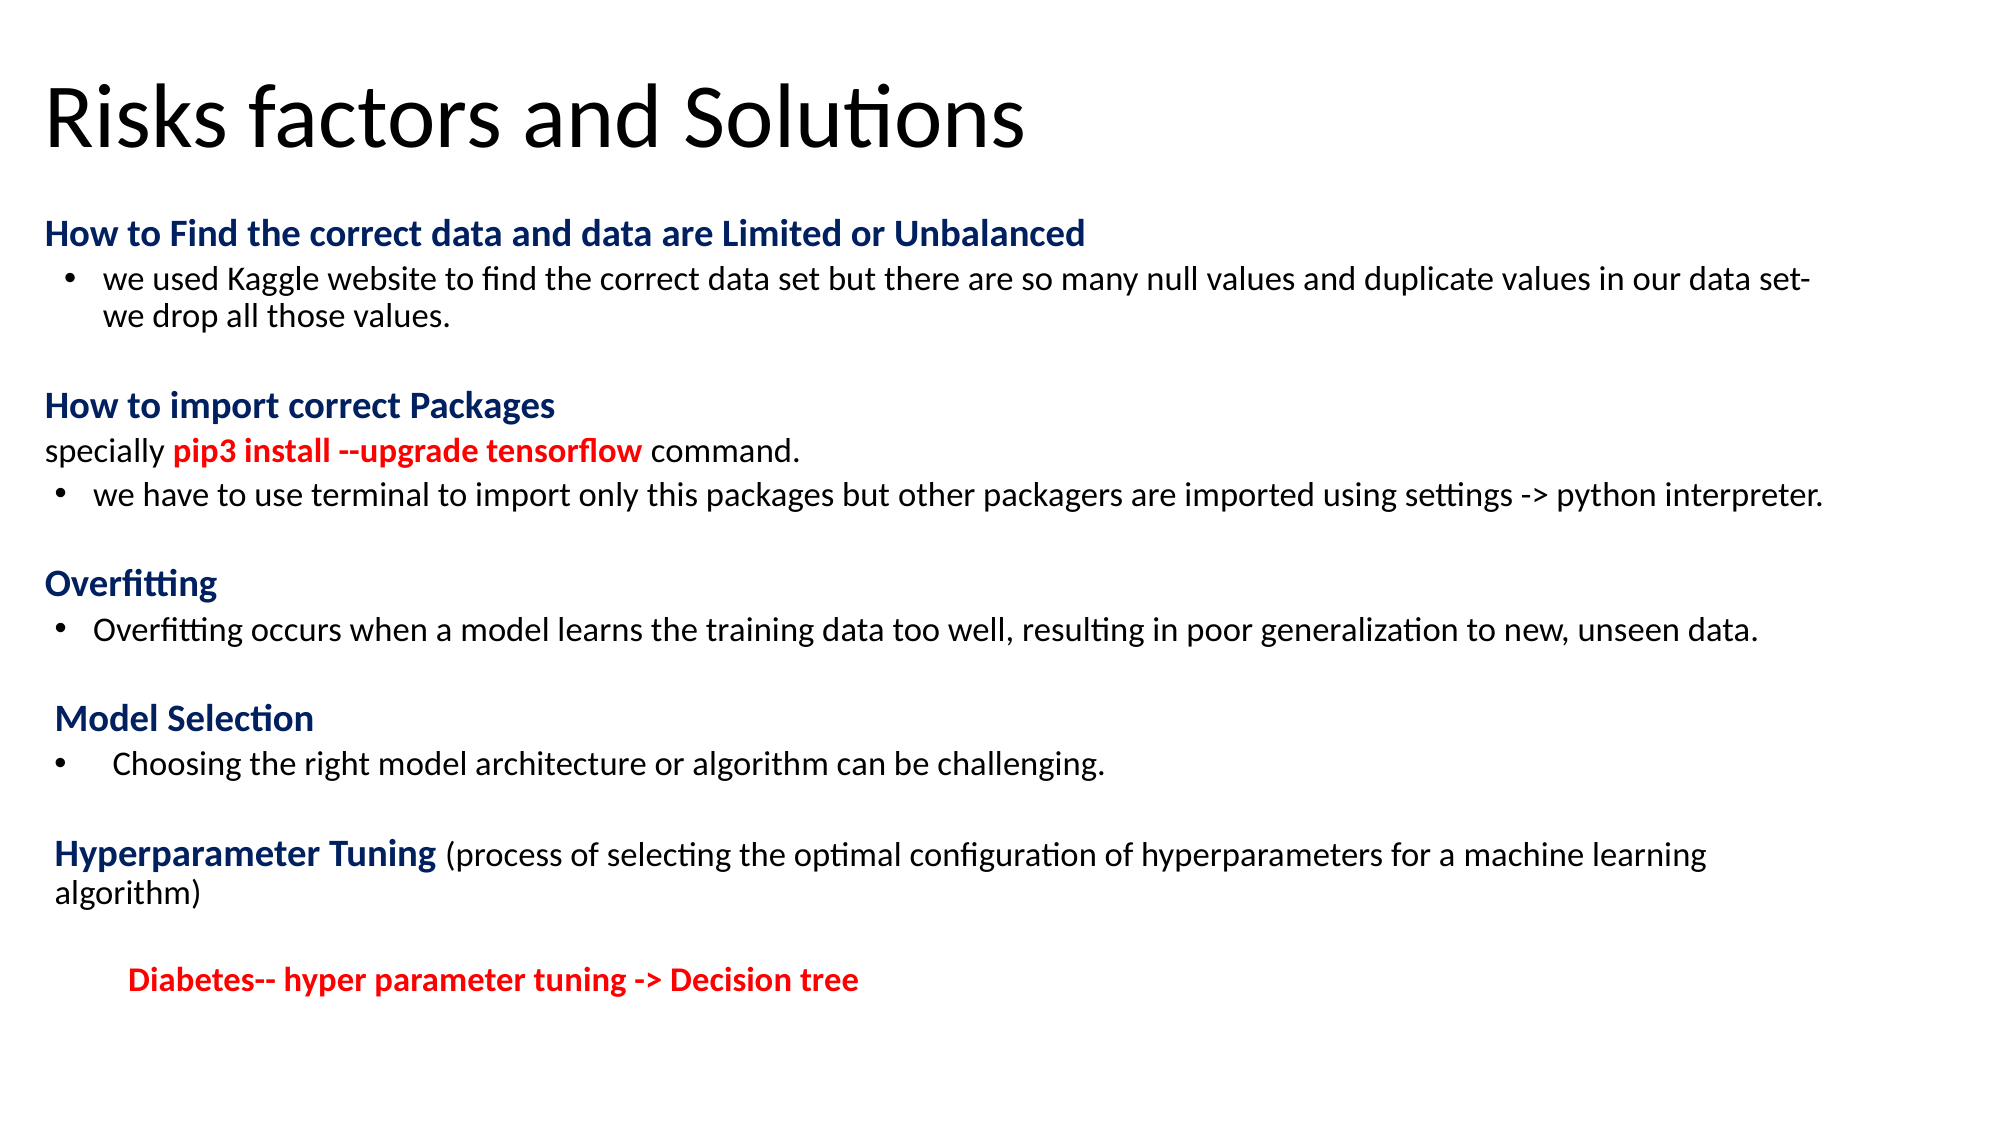

Risks factors and Solutions
How to Find the correct data and data are Limited or Unbalanced
we used Kaggle website to find the correct data set but there are so many null values and duplicate values in our data set- we drop all those values.

How to import correct Packages
specially pip3 install --upgrade tensorflow command.
we have to use terminal to import only this packages but other packagers are imported using settings -> python interpreter.

Overfitting
Overfitting occurs when a model learns the training data too well, resulting in poor generalization to new, unseen data.

Model Selection
Choosing the right model architecture or algorithm can be challenging.

Hyperparameter Tuning (process of selecting the optimal configuration of hyperparameters for a machine learning algorithm)

		Diabetes-- hyper parameter tuning -> Decision tree